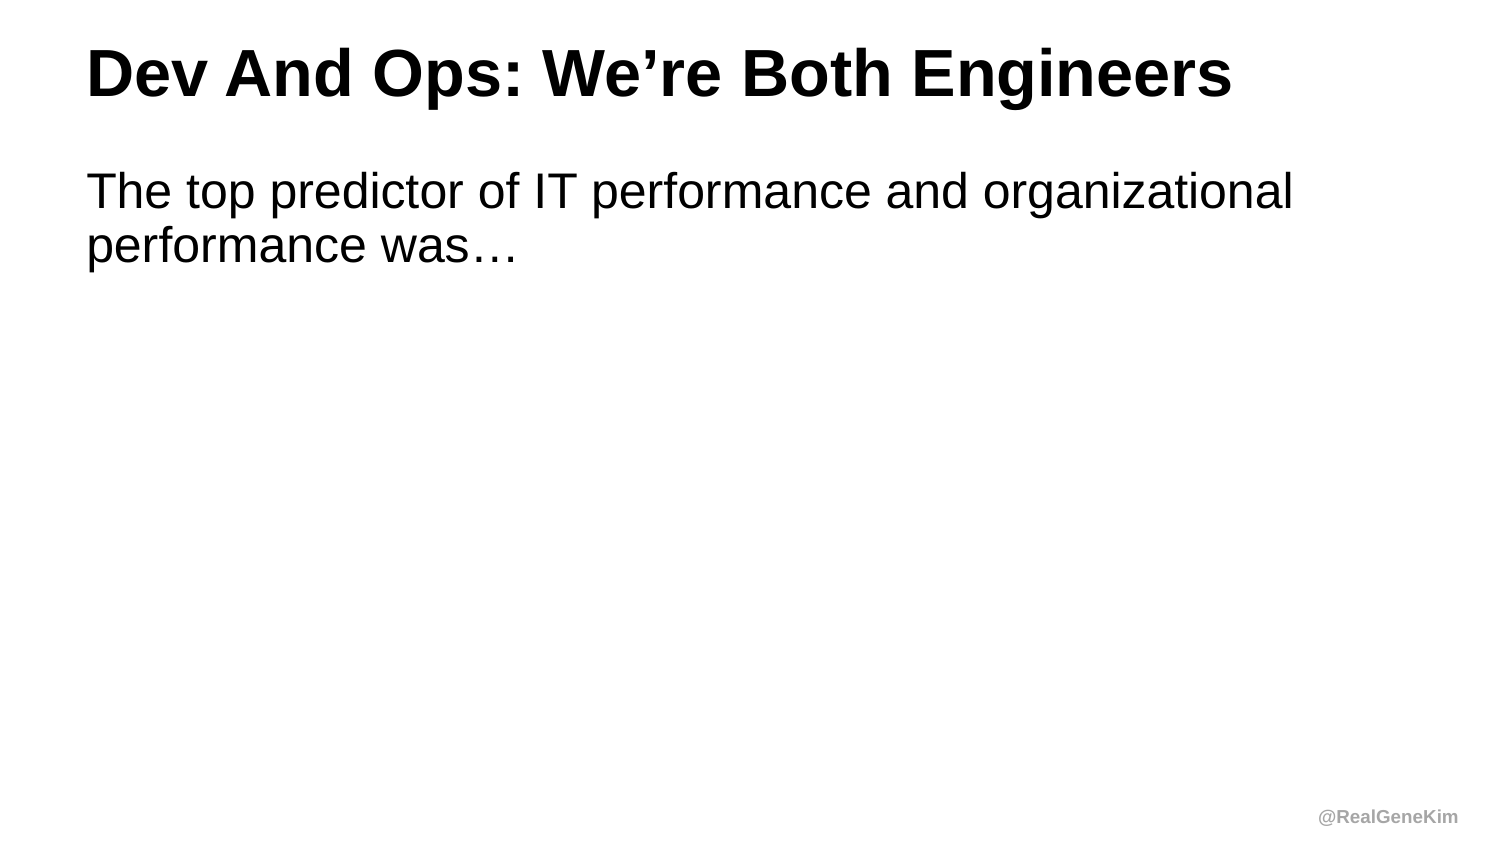

# Dev And Ops: We’re Both Engineers
The top predictor of IT performance and organizational performance was…